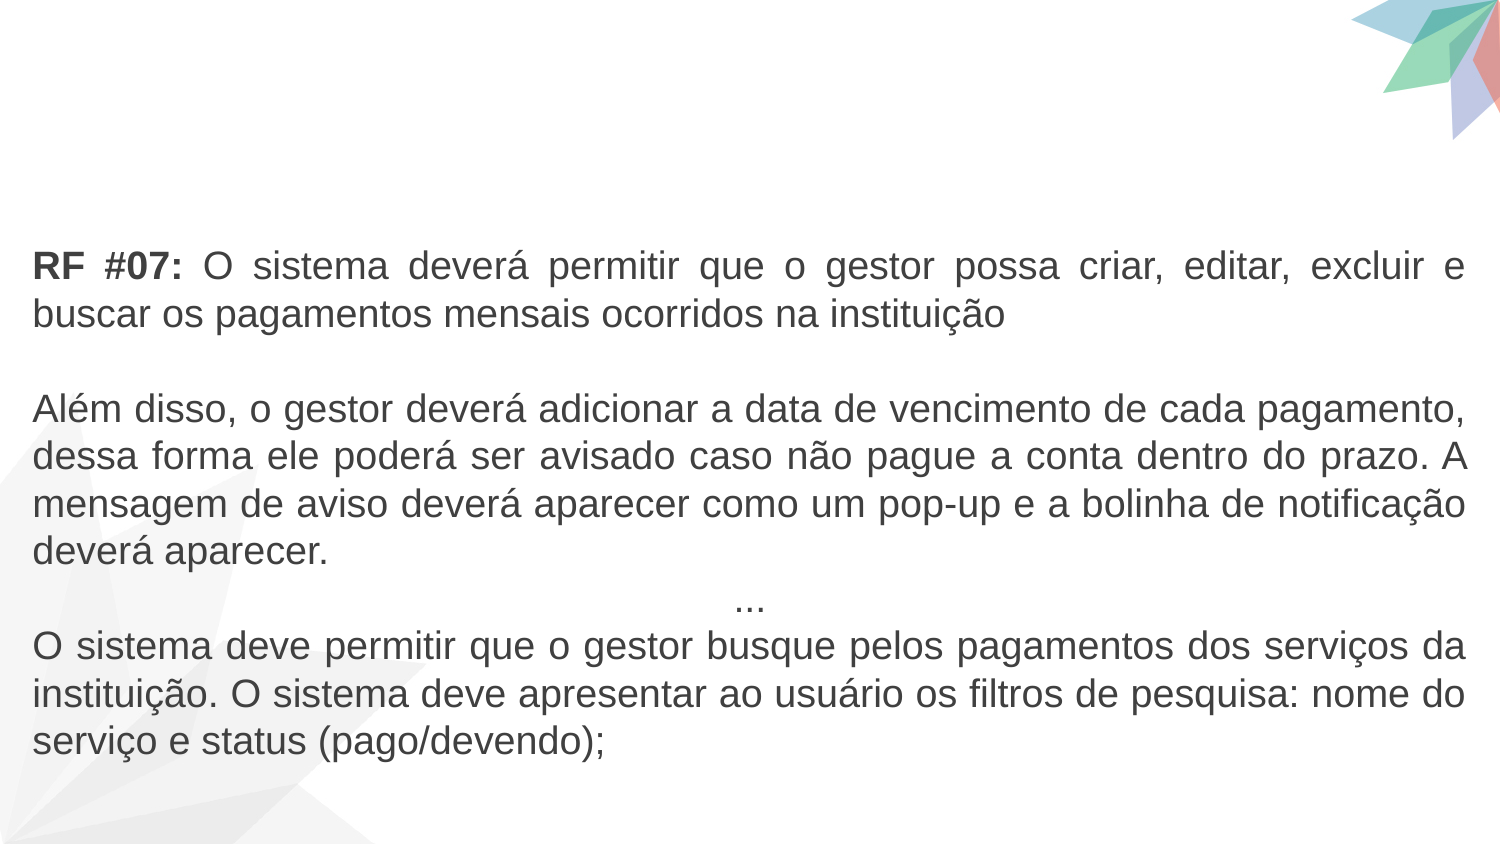

RF #07: O sistema deverá permitir que o gestor possa criar, editar, excluir e buscar os pagamentos mensais ocorridos na instituição

Além disso, o gestor deverá adicionar a data de vencimento de cada pagamento, dessa forma ele poderá ser avisado caso não pague a conta dentro do prazo. A mensagem de aviso deverá aparecer como um pop-up e a bolinha de notificação deverá aparecer.
...
O sistema deve permitir que o gestor busque pelos pagamentos dos serviços da instituição. O sistema deve apresentar ao usuário os filtros de pesquisa: nome do serviço e status (pago/devendo);